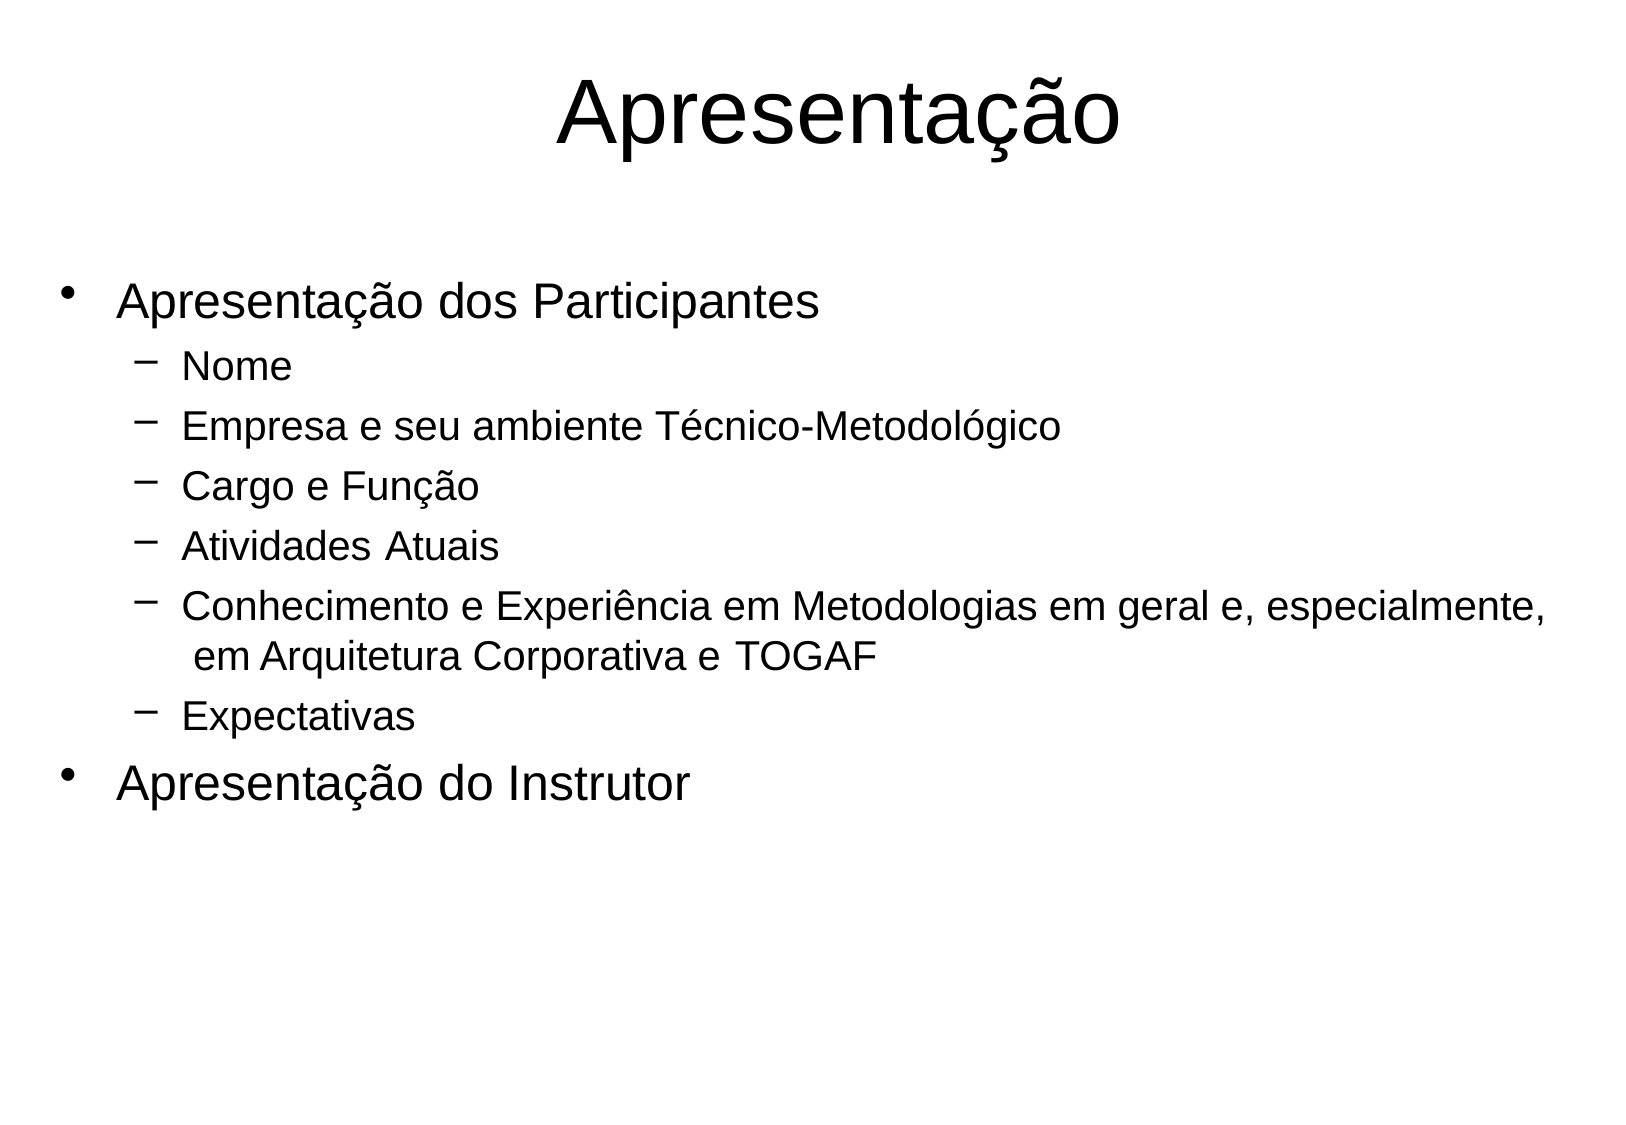

# Apresentação
Apresentação dos Participantes
Nome
Empresa e seu ambiente Técnico-Metodológico
Cargo e Função
Atividades Atuais
Conhecimento e Experiência em Metodologias em geral e, especialmente,  em Arquitetura Corporativa e TOGAF
Expectativas
Apresentação do Instrutor